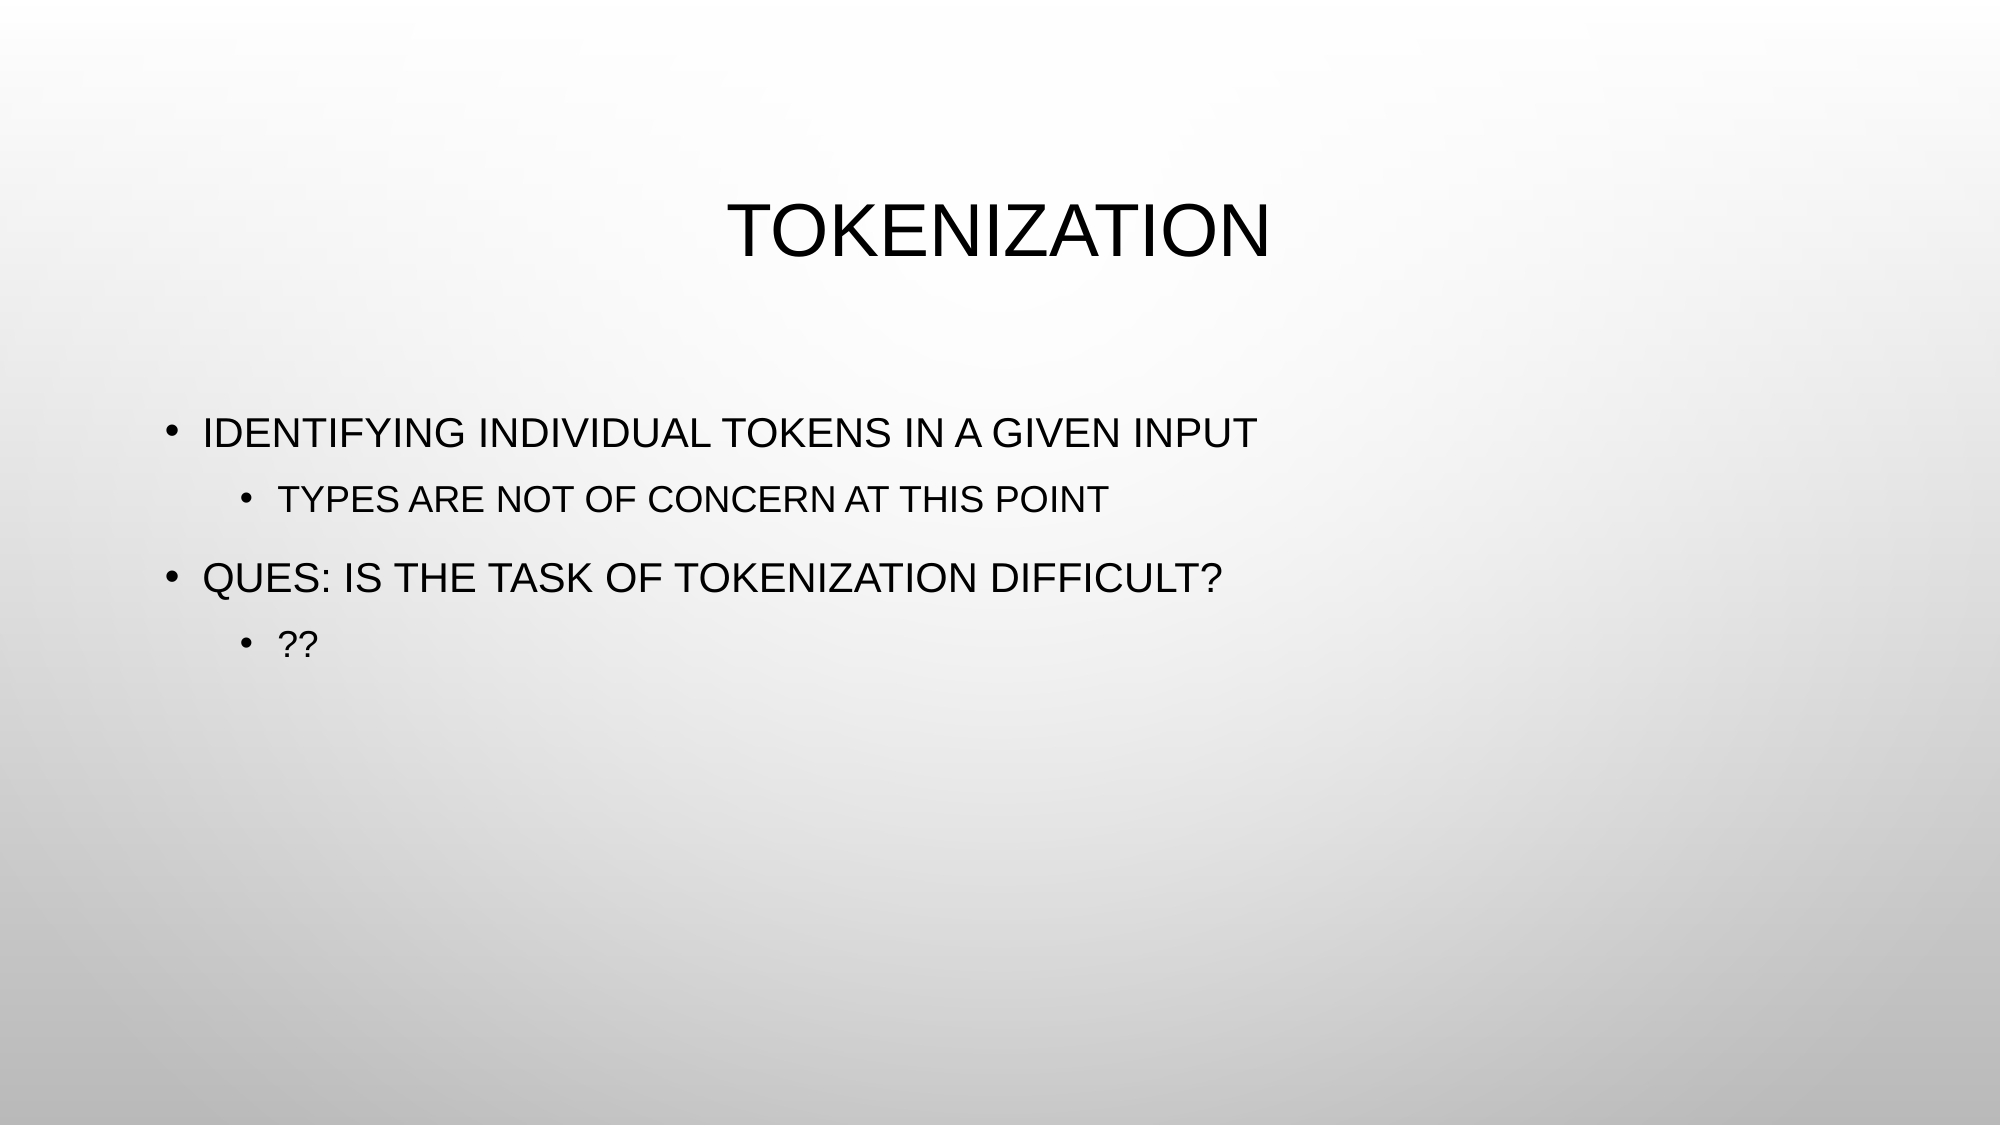

# Tokenization
Identifying individual tokens in a given input
Types are not of concern at this point
Ques: Is the task of tokenization difficult?
??